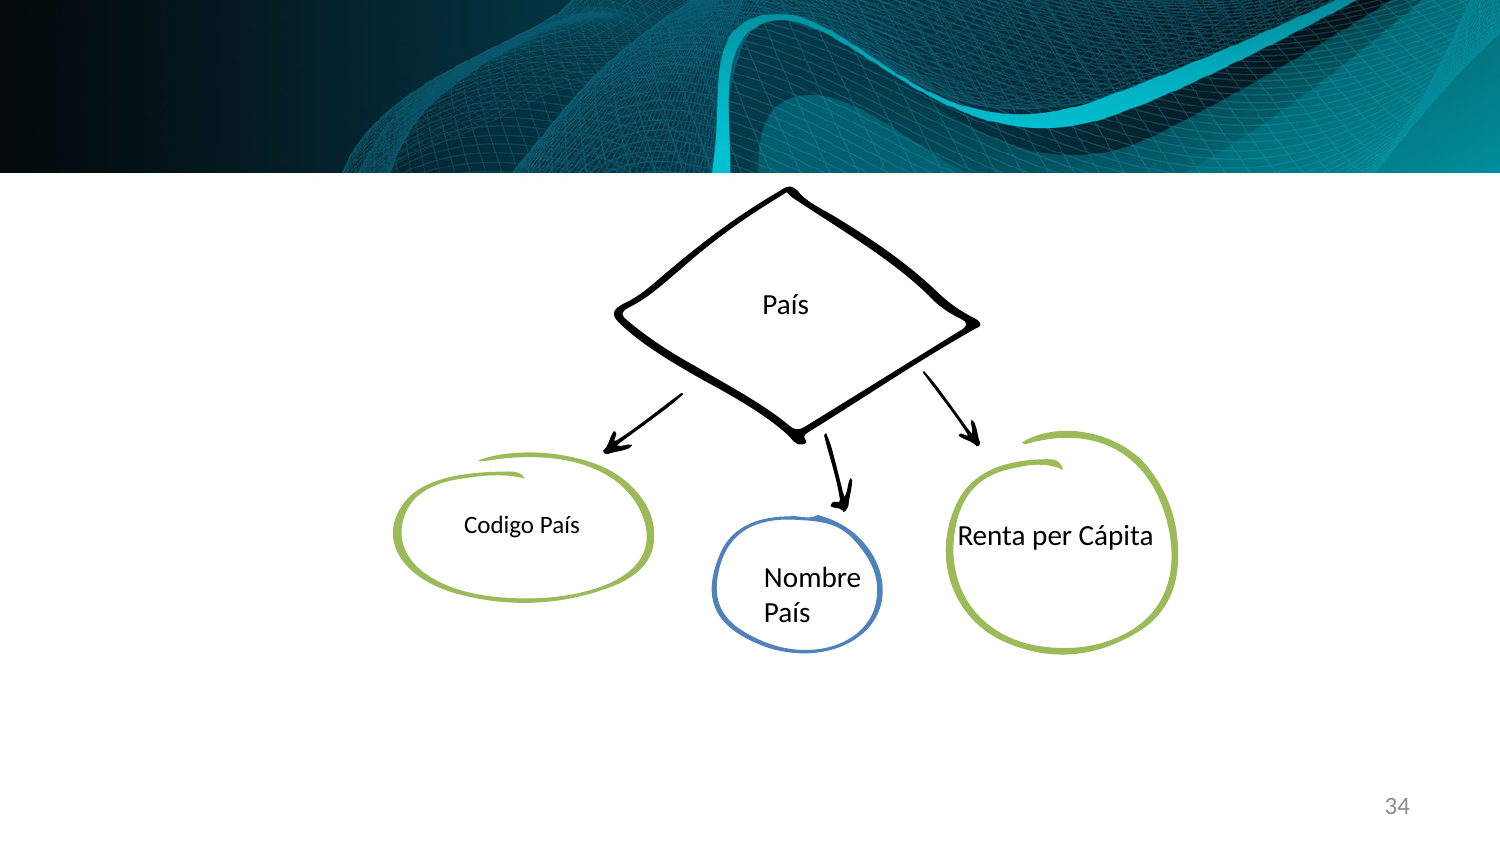

País

Codigo País

Nombre
País

Renta per Cápita
34